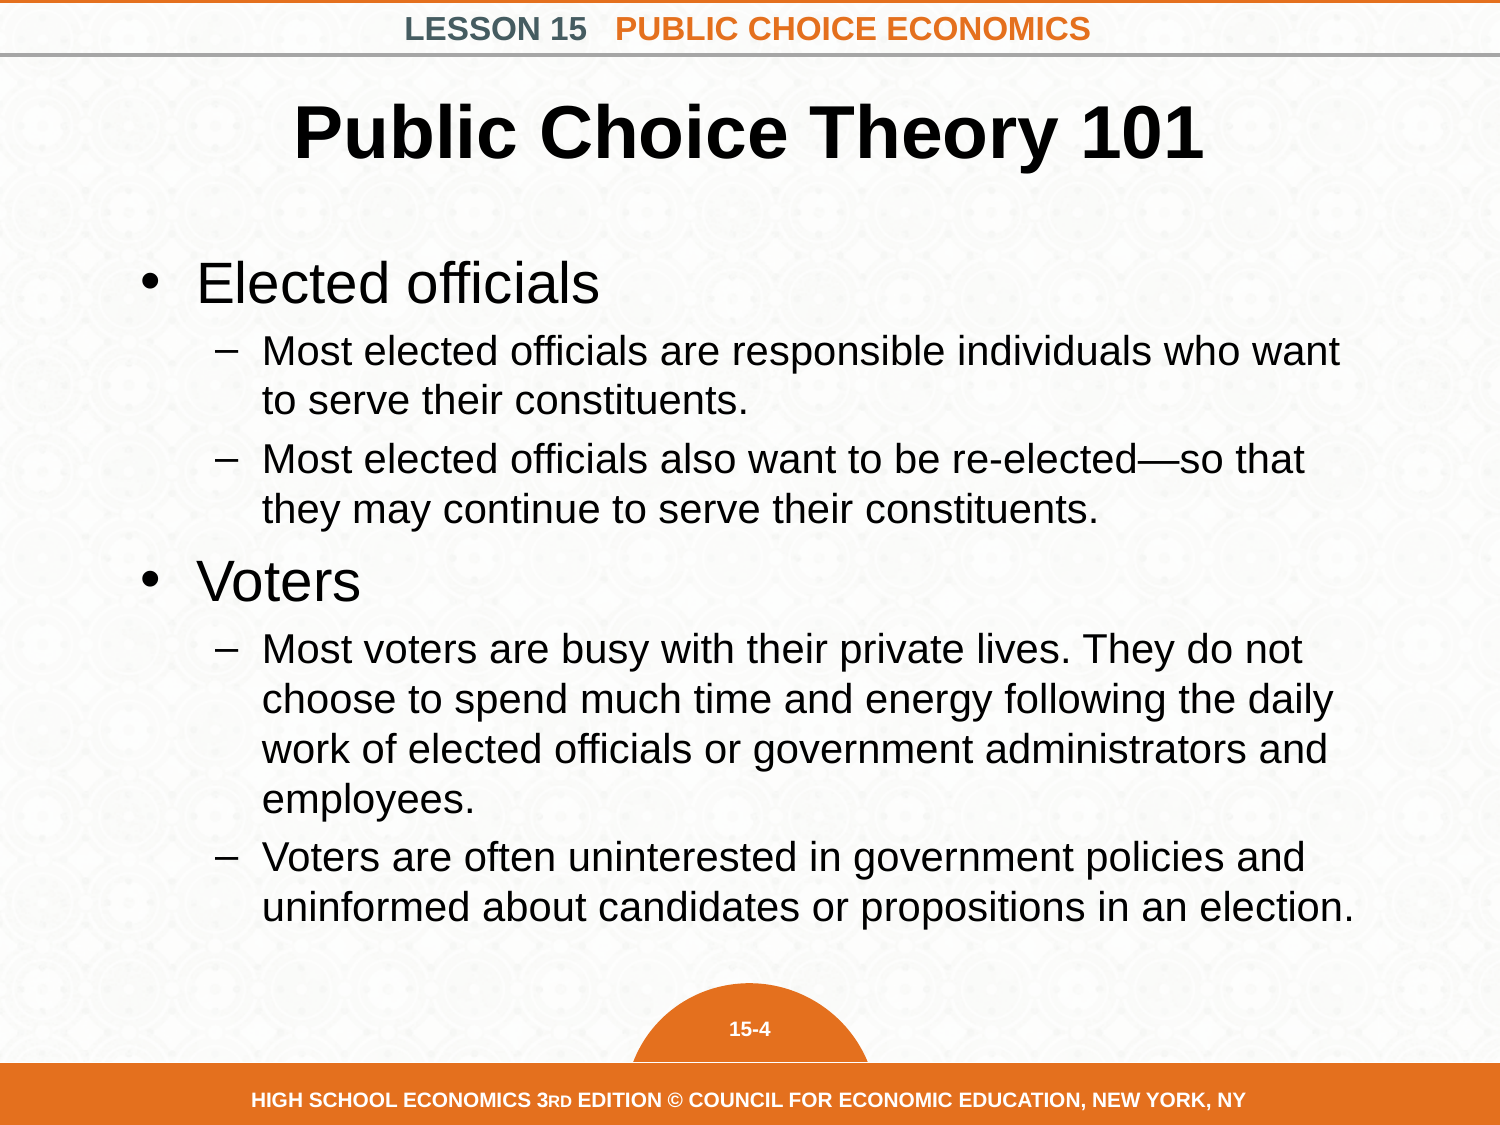

# Public Choice Theory 101
Elected officials
Most elected officials are responsible individuals who want to serve their constituents.
Most elected officials also want to be re-elected—so that they may continue to serve their constituents.
Voters
Most voters are busy with their private lives. They do not choose to spend much time and energy following the daily work of elected officials or government administrators and employees.
Voters are often uninterested in government policies and uninformed about candidates or propositions in an election.